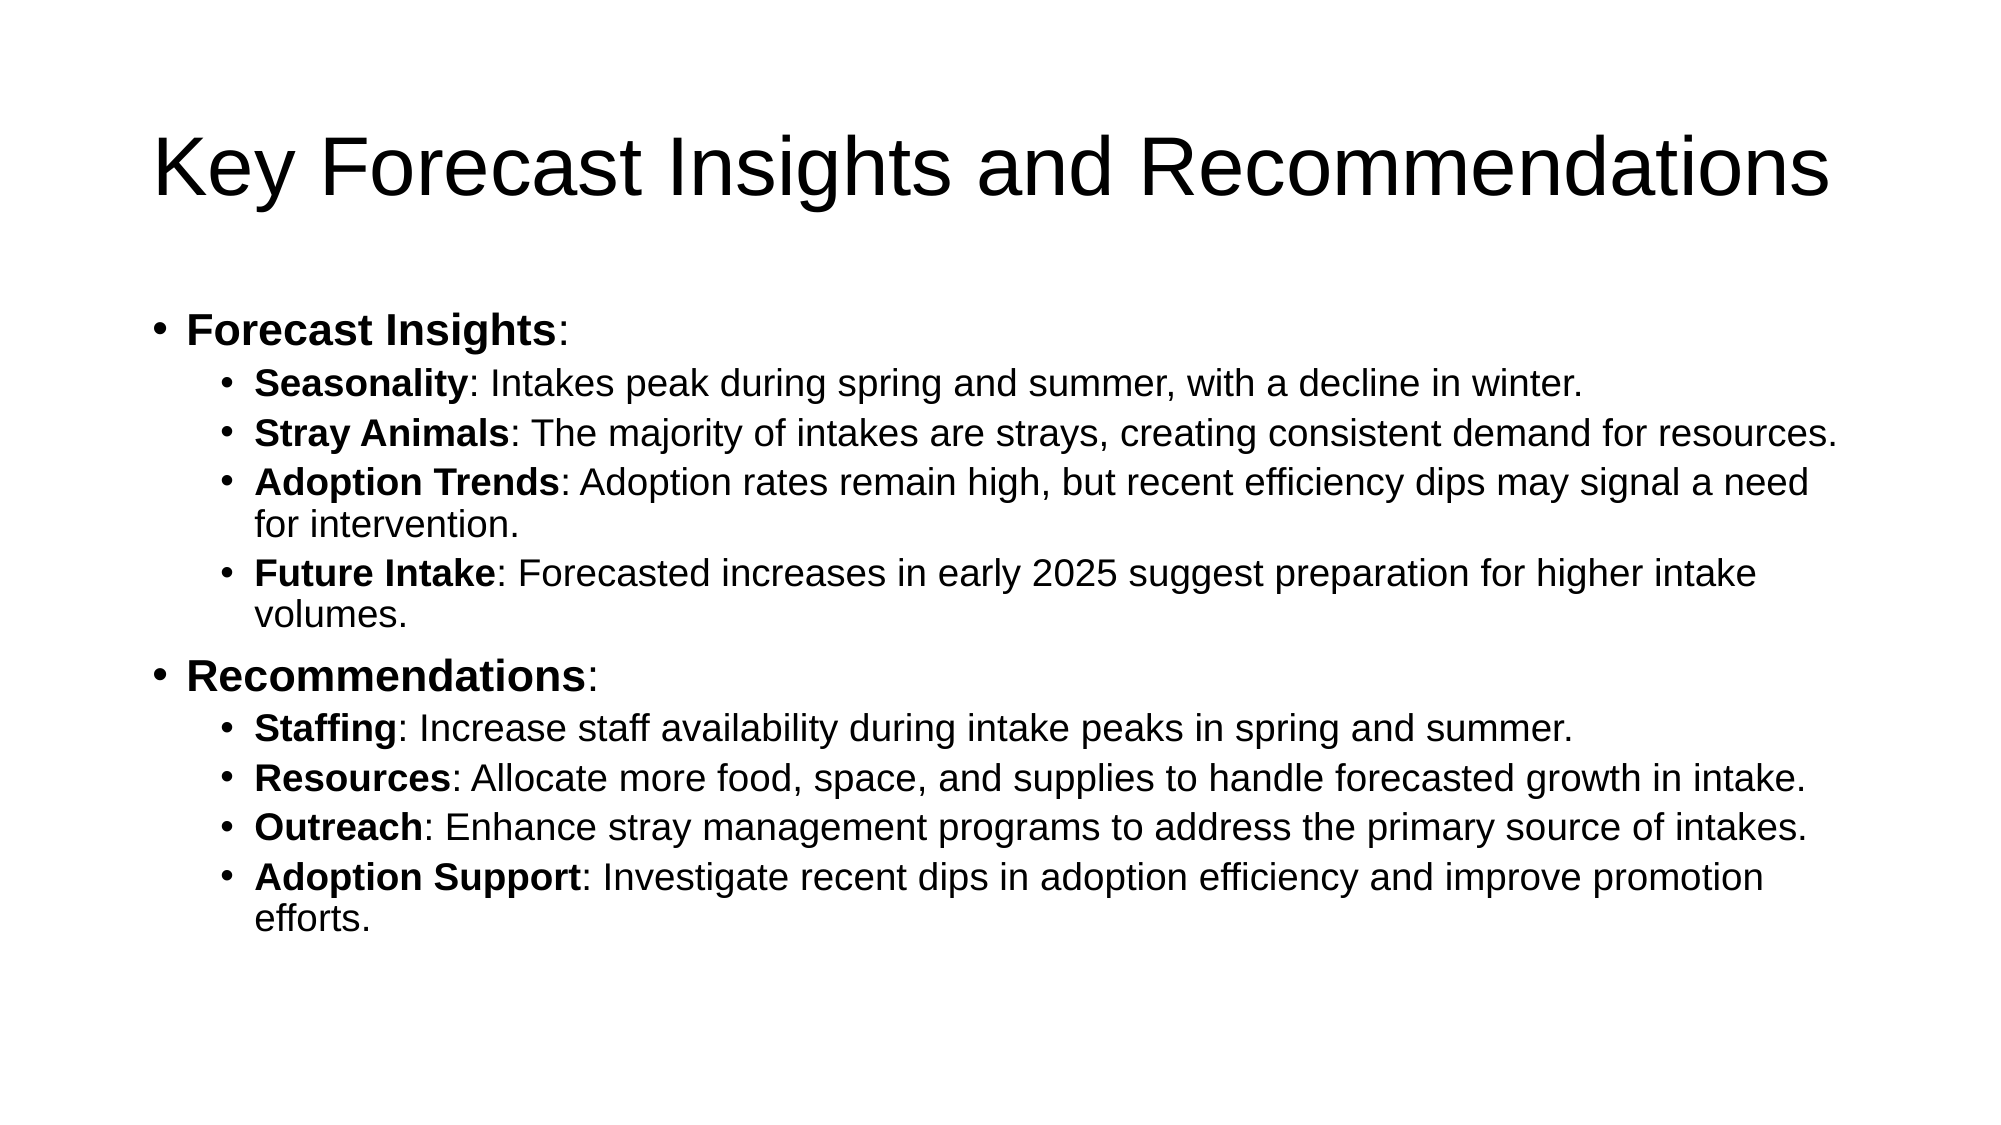

# Key Forecast Insights and Recommendations
Forecast Insights:
Seasonality: Intakes peak during spring and summer, with a decline in winter.
Stray Animals: The majority of intakes are strays, creating consistent demand for resources.
Adoption Trends: Adoption rates remain high, but recent efficiency dips may signal a need for intervention.
Future Intake: Forecasted increases in early 2025 suggest preparation for higher intake volumes.
Recommendations:
Staffing: Increase staff availability during intake peaks in spring and summer.
Resources: Allocate more food, space, and supplies to handle forecasted growth in intake.
Outreach: Enhance stray management programs to address the primary source of intakes.
Adoption Support: Investigate recent dips in adoption efficiency and improve promotion efforts.